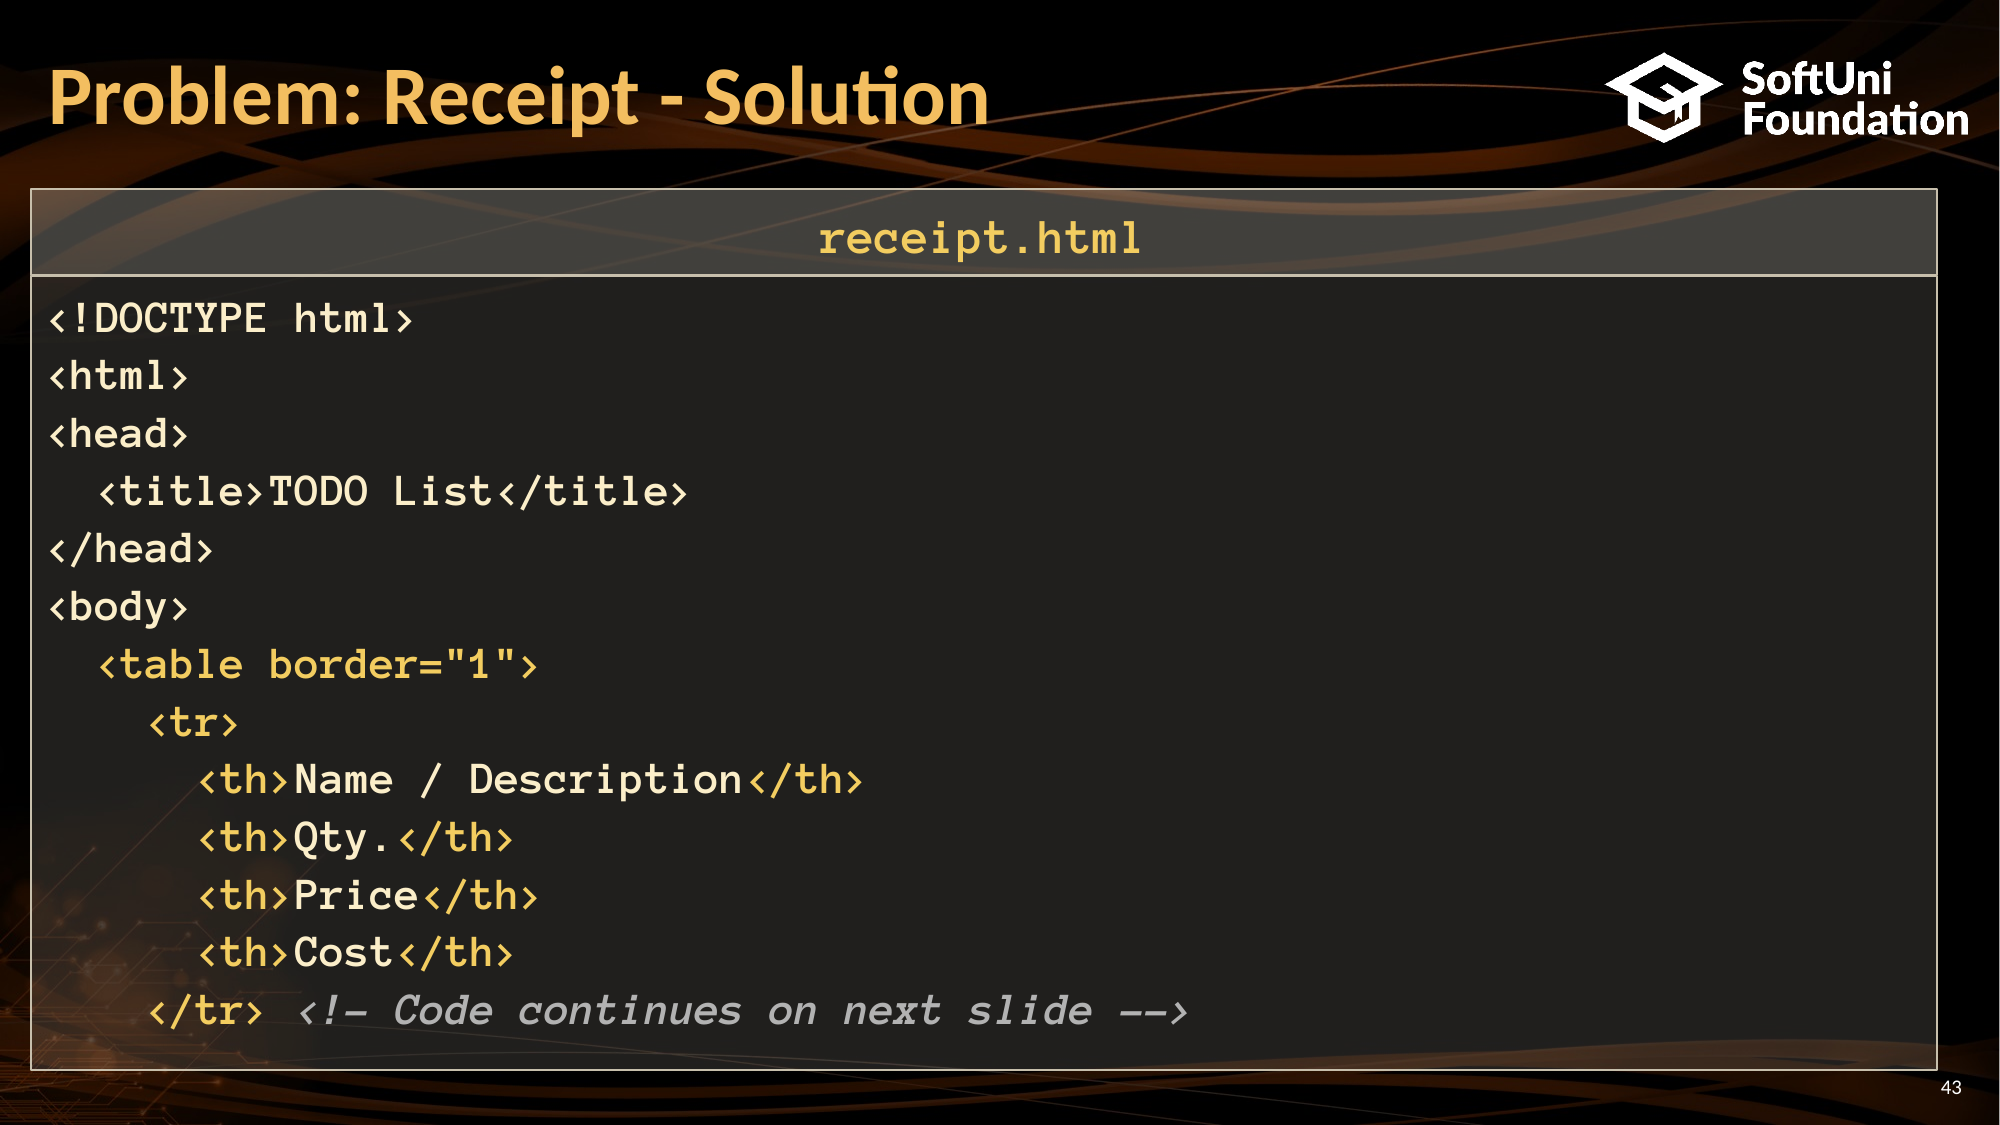

# Problem: Receipt - Solution
receipt.html
<!DOCTYPE html>
<html>
<head>
  <title>TODO List</title>
</head>
<body>
  <table border="1">
    <tr>
      <th>Name / Description</th>
      <th>Qty.</th>
      <th>Price</th>
      <th>Cost</th>
    </tr> <!– Code continues on next slide -->
43